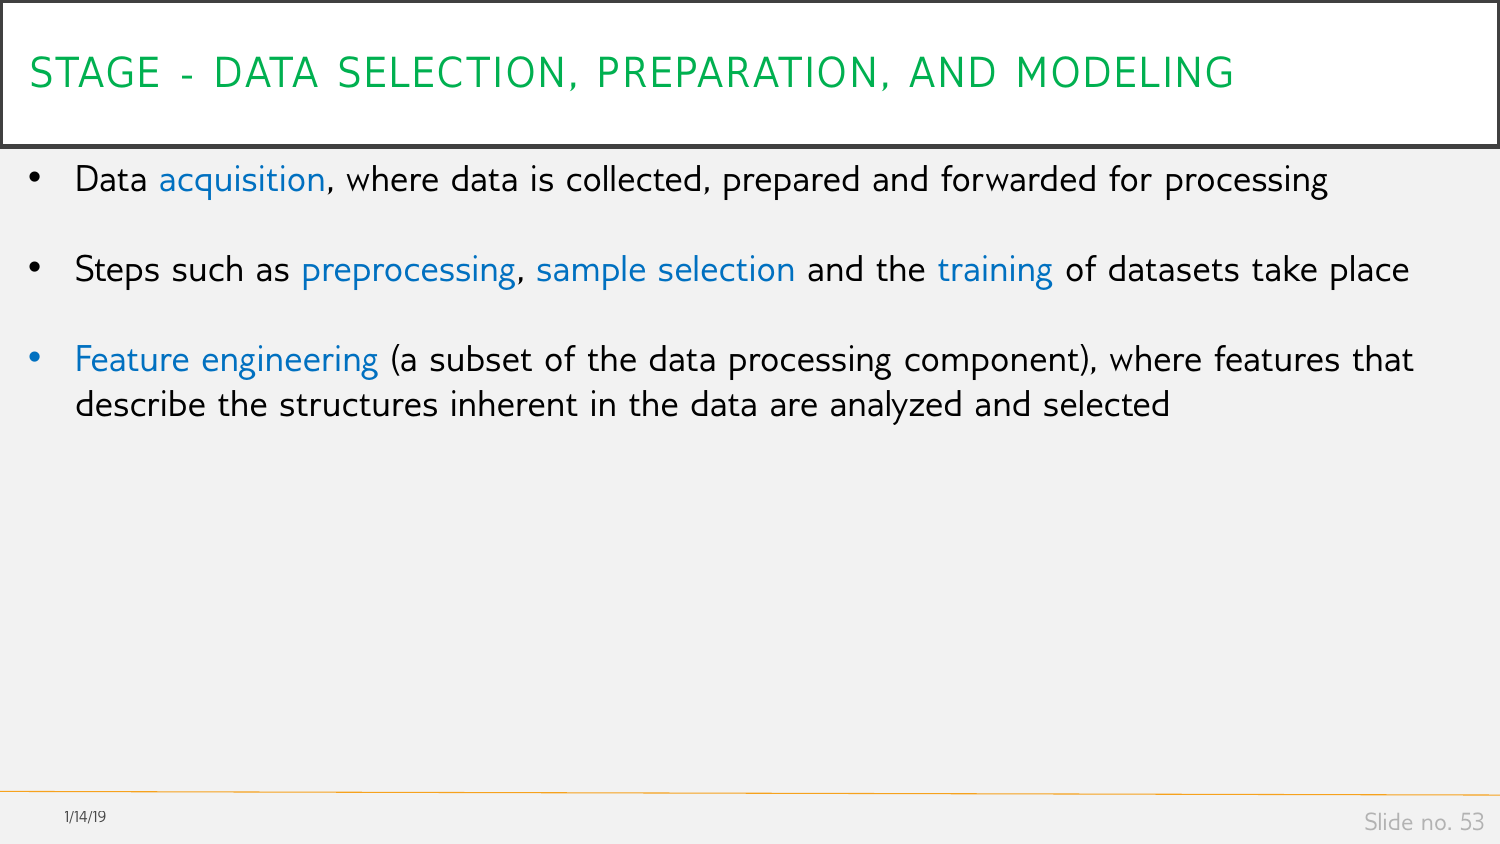

# Stage - Data selection, preparation, and modeling
Data acquisition, where data is collected, prepared and forwarded for processing

Steps such as preprocessing, sample selection and the training of datasets take place

Feature engineering (a subset of the data processing component), where features that describe the structures inherent in the data are analyzed and selected
1/14/19
Slide no. 53